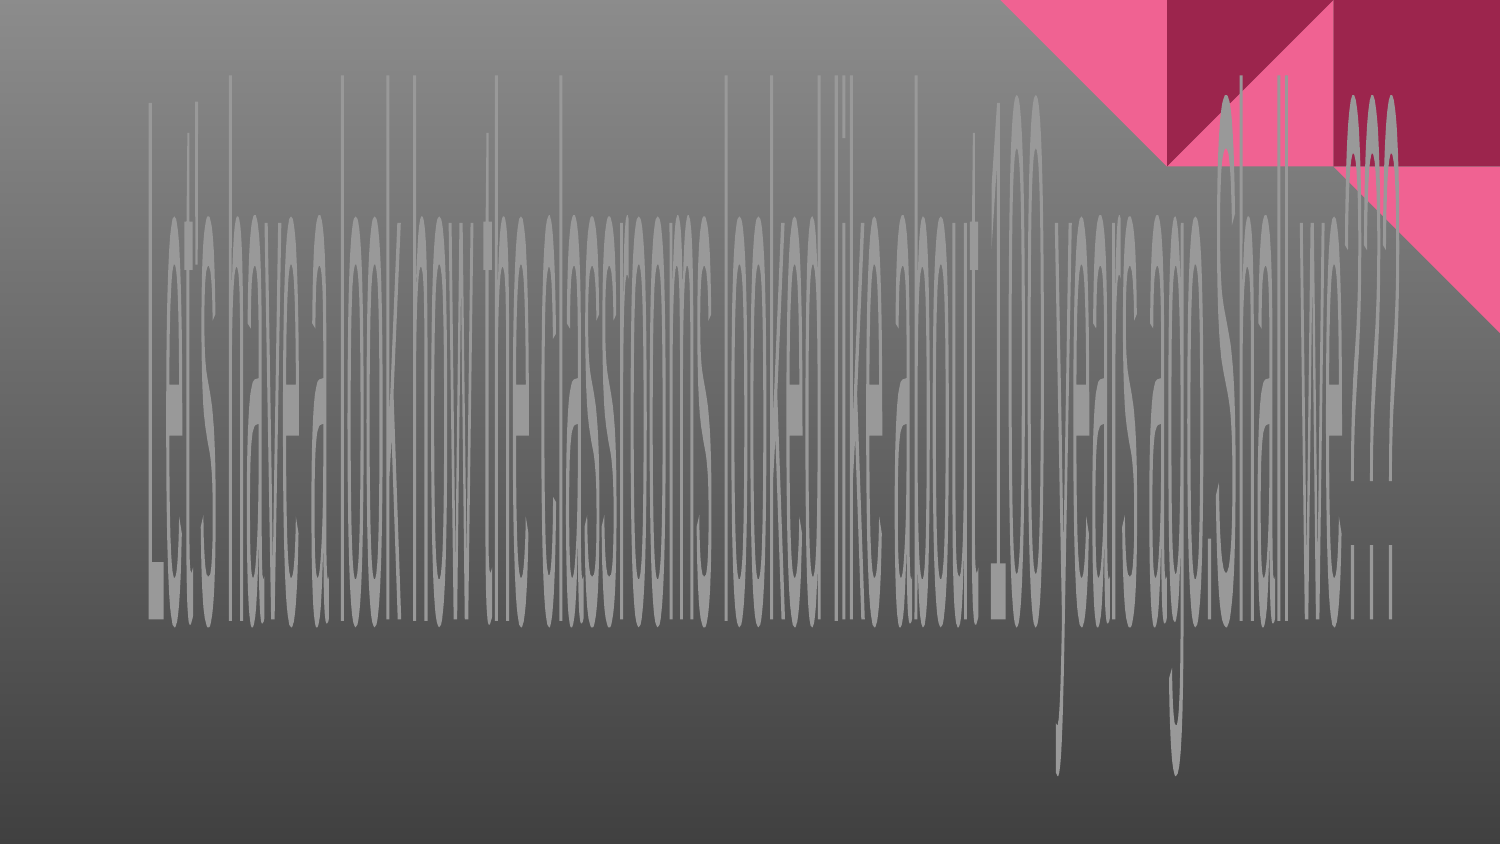

Let's have a look
how the classrooms looked like
about 100 years ago.
Shall we???